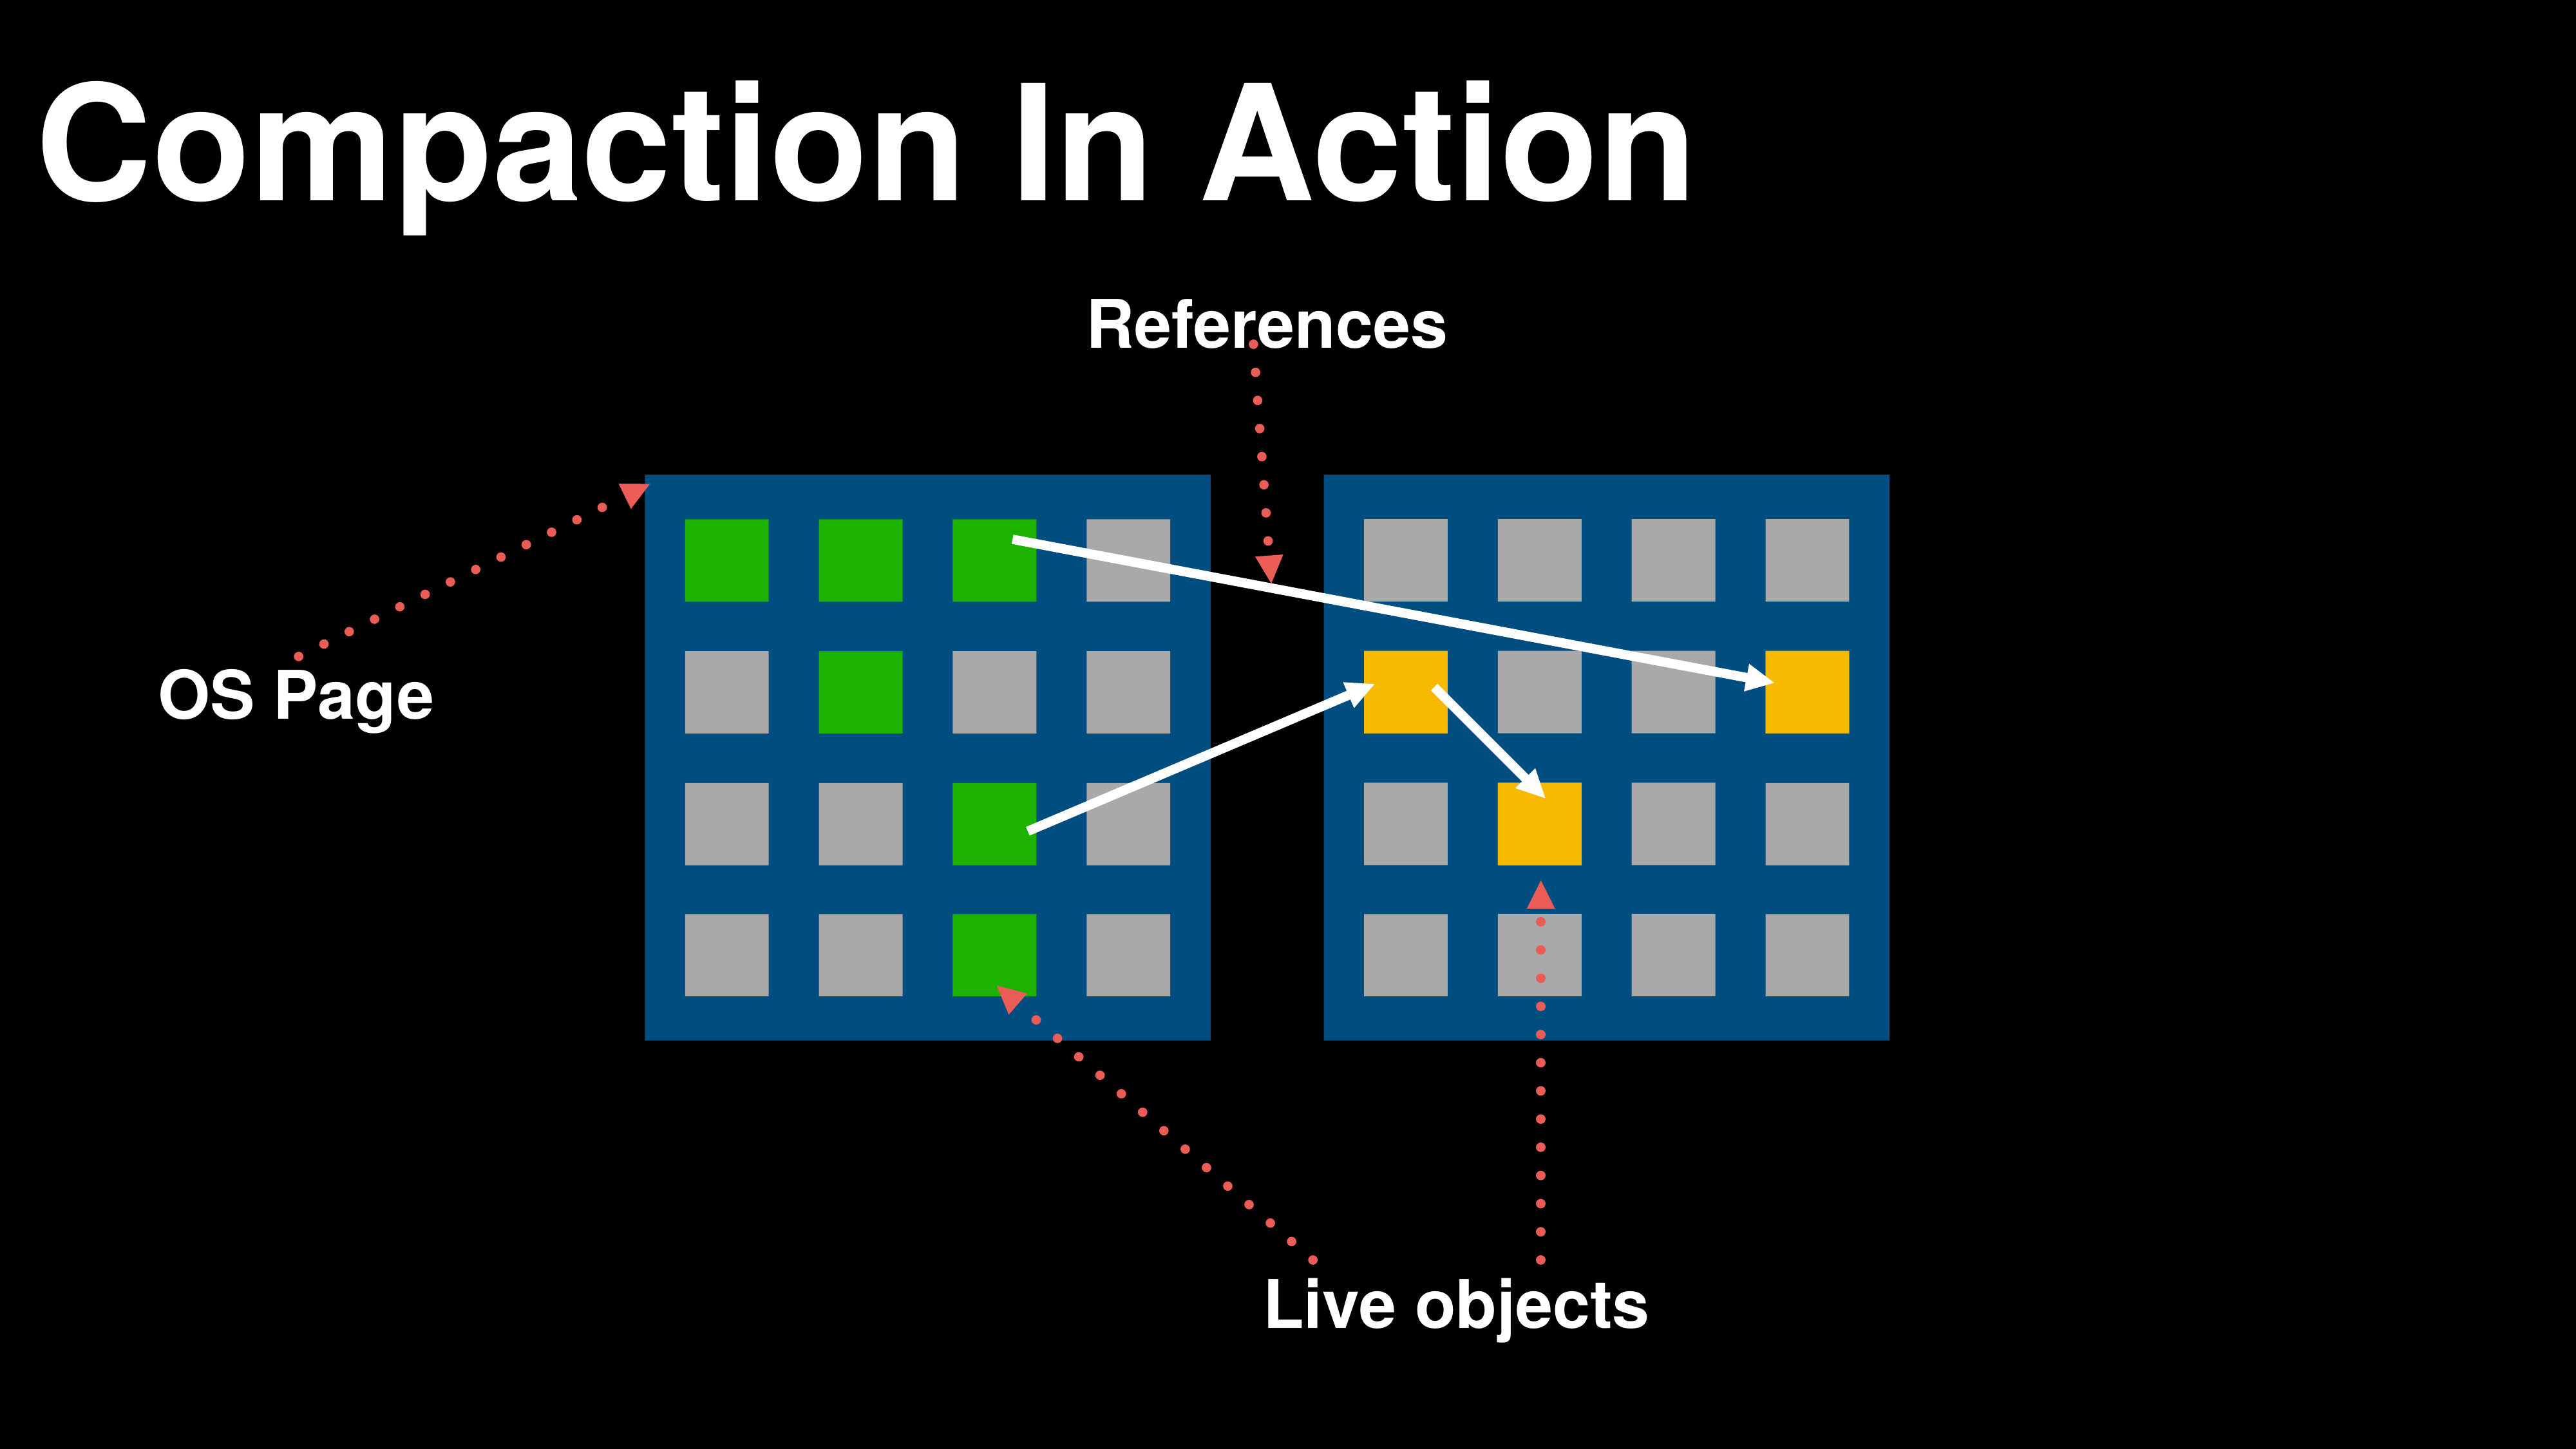

Compaction In Action
References

OS Page

Live objects